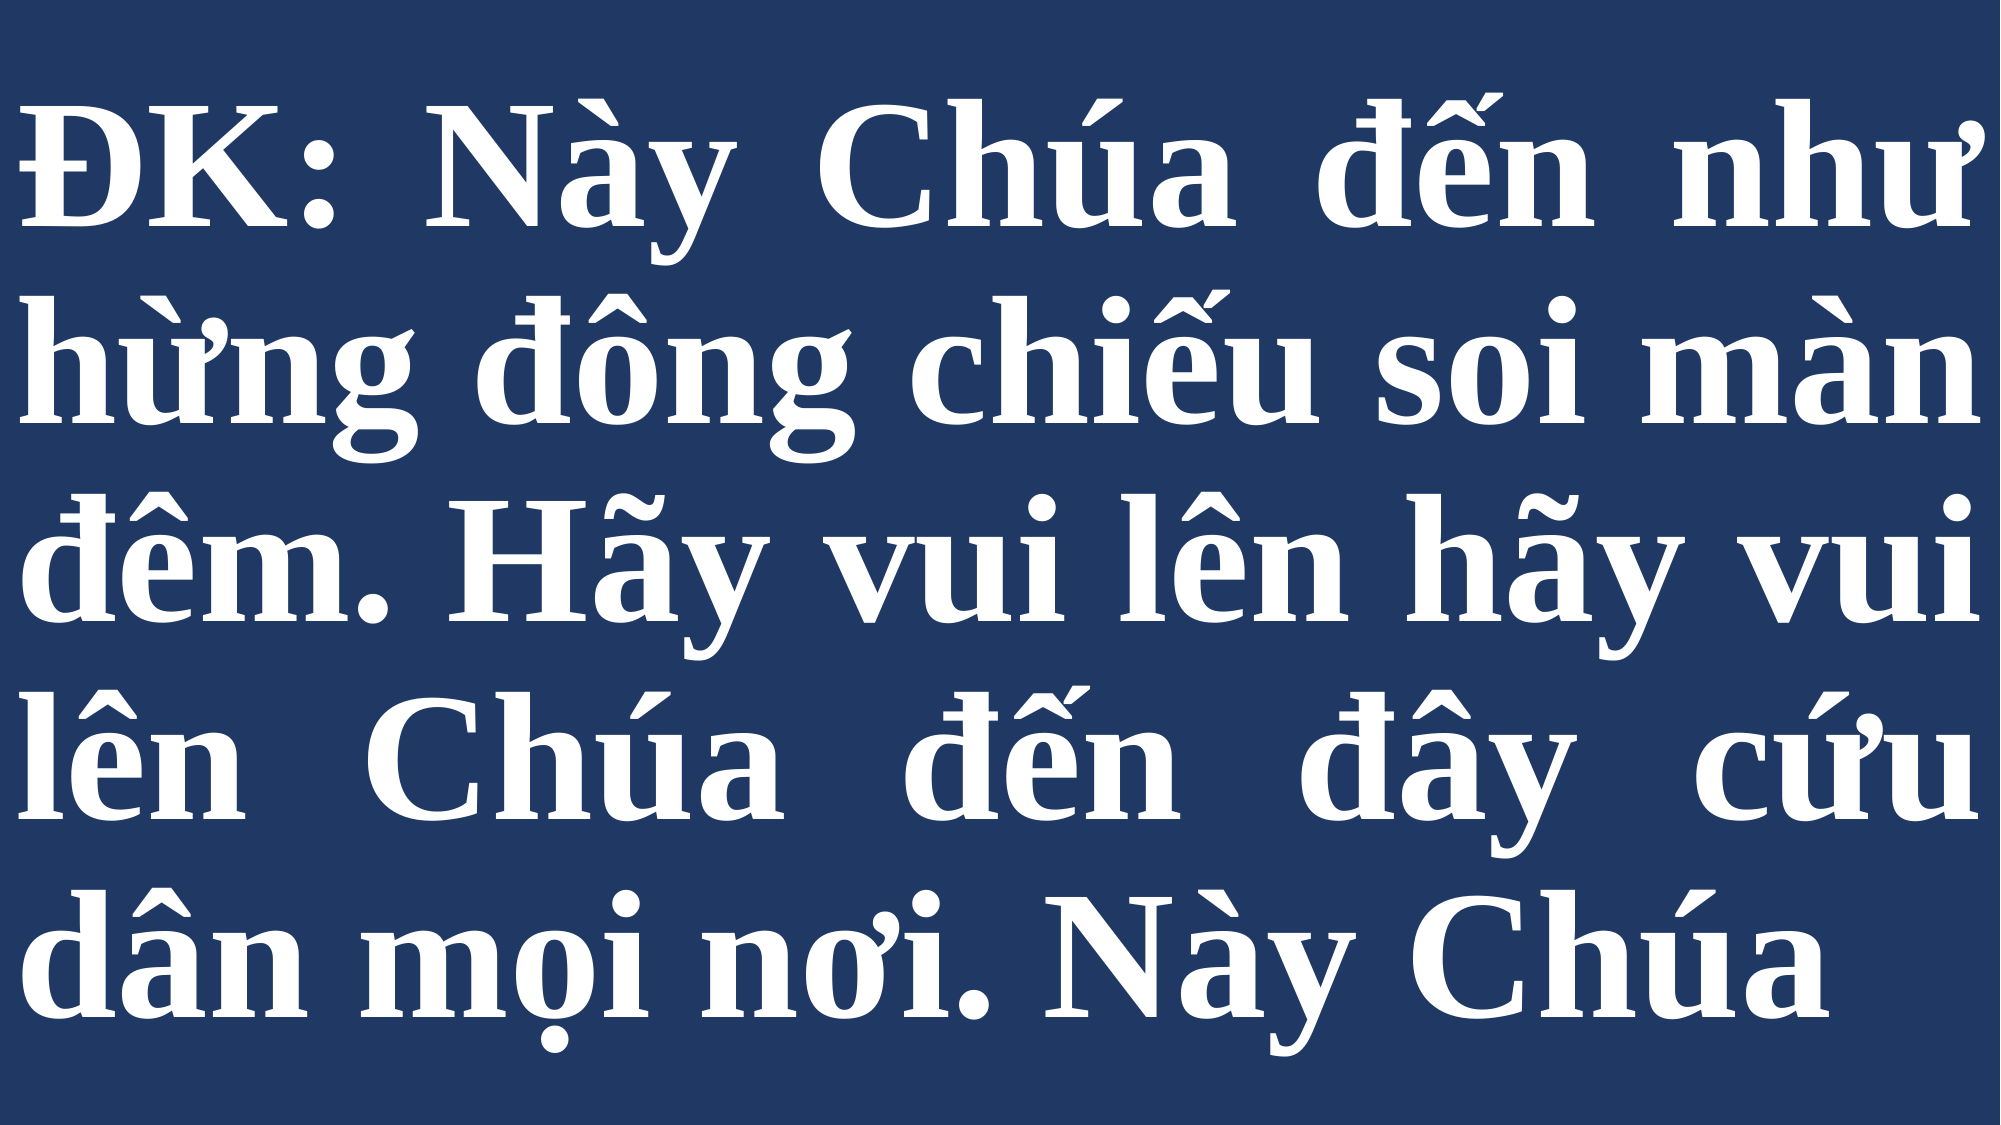

# ĐK: Này Chúa đến như hừng đông chiếu soi màn đêm. Hãy vui lên hãy vui lên Chúa đến đây cứu dân mọi nơi. Này Chúa